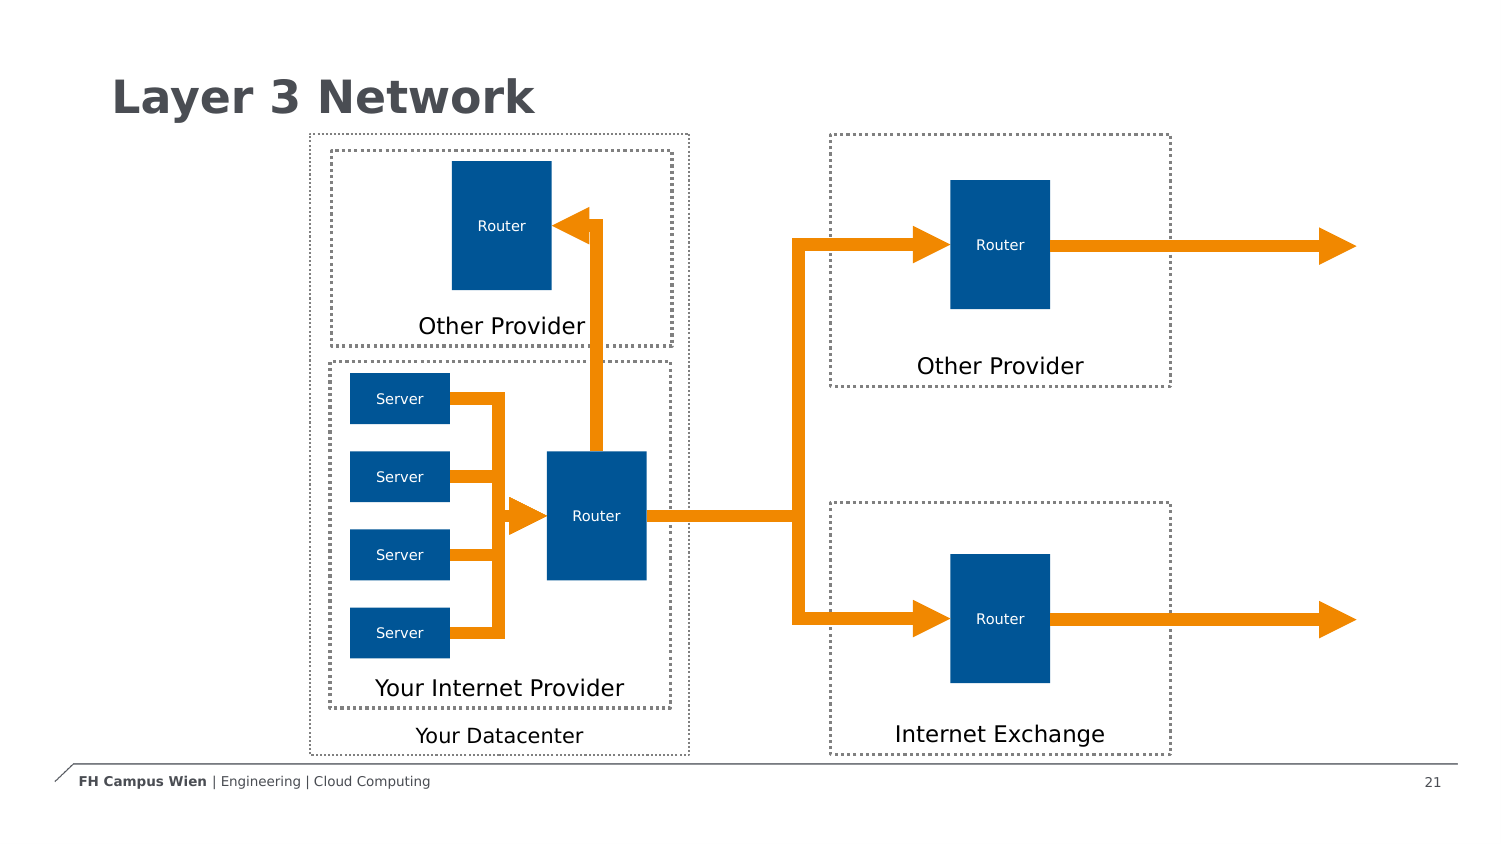

# Layer 3 Network
Your Datacenter
Other Provider
Other Provider
Router
Router
Your Internet Provider
Server
Server
Router
Internet Exchange
Server
Router
Server